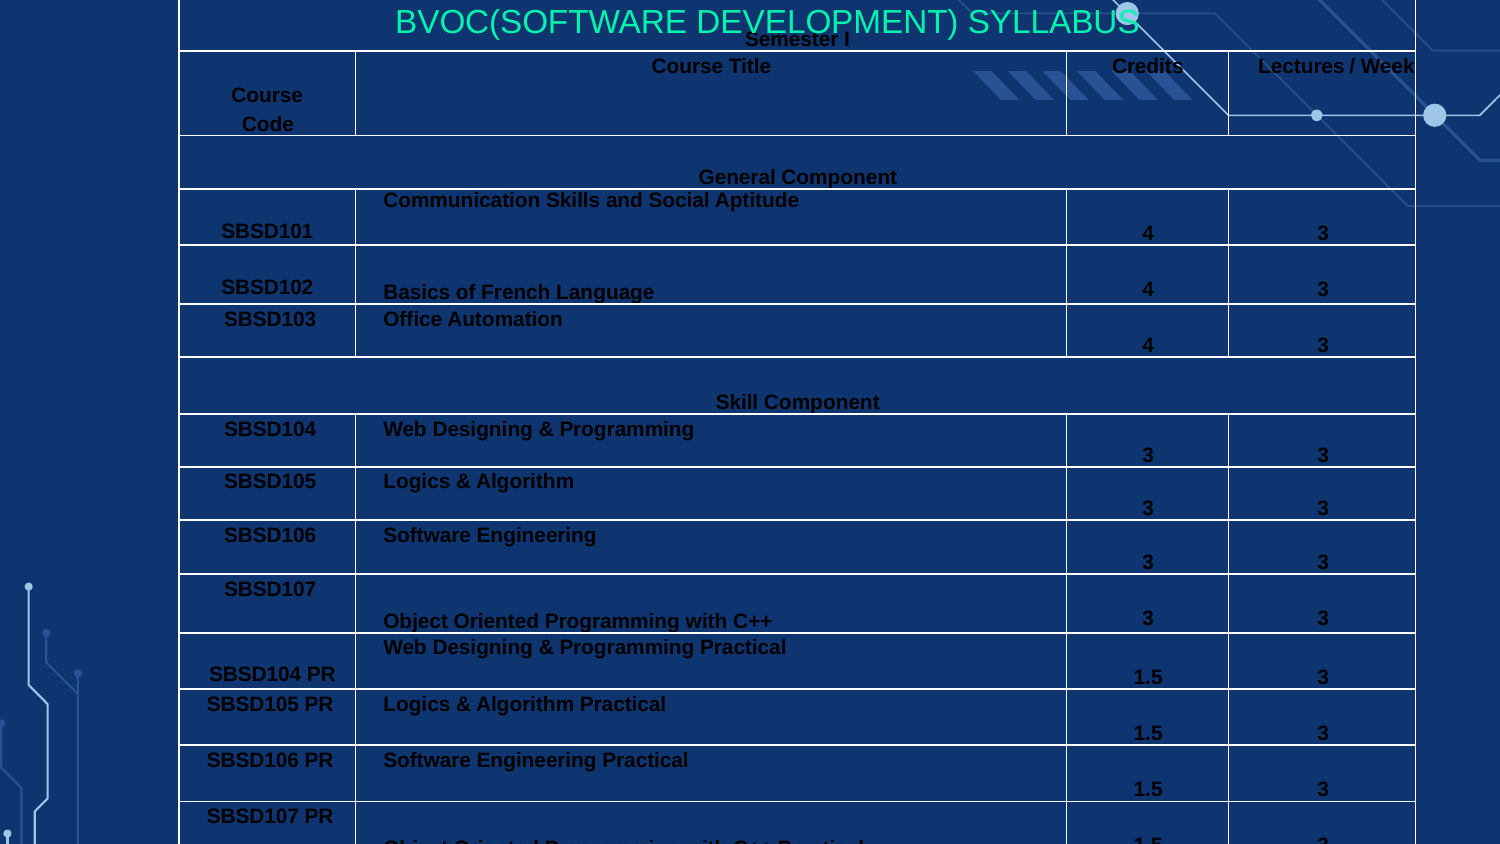

BVOC(SOFTWARE DEVELOPMENT) SYLLABUS
| Semester I |  |  |  |
| --- | --- | --- | --- |
| Course Code | Course Title | Credits | Lectures / Week |
| General Component |  |  |  |
| SBSD101 | Communication Skills and Social Aptitude | 4 | 3 |
| SBSD102 | Basics of French Language | 4 | 3 |
| SBSD103 | Office Automation | 4 | 3 |
| Skill Component |  |  |  |
| SBSD104 | Web Designing & Programming | 3 | 3 |
| SBSD105 | Logics & Algorithm | 3 | 3 |
| SBSD106 | Software Engineering | 3 | 3 |
| SBSD107 | Object Oriented Programming with C++ | 3 | 3 |
| SBSD104 PR | Web Designing & Programming Practical | 1.5 | 3 |
| SBSD105 PR | Logics & Algorithm Practical | 1.5 | 3 |
| SBSD106 PR | Software Engineering Practical | 1.5 | 3 |
| SBSD107 PR | Object Oriented Programming with C++ Practical | 1.5 | 3 |
#